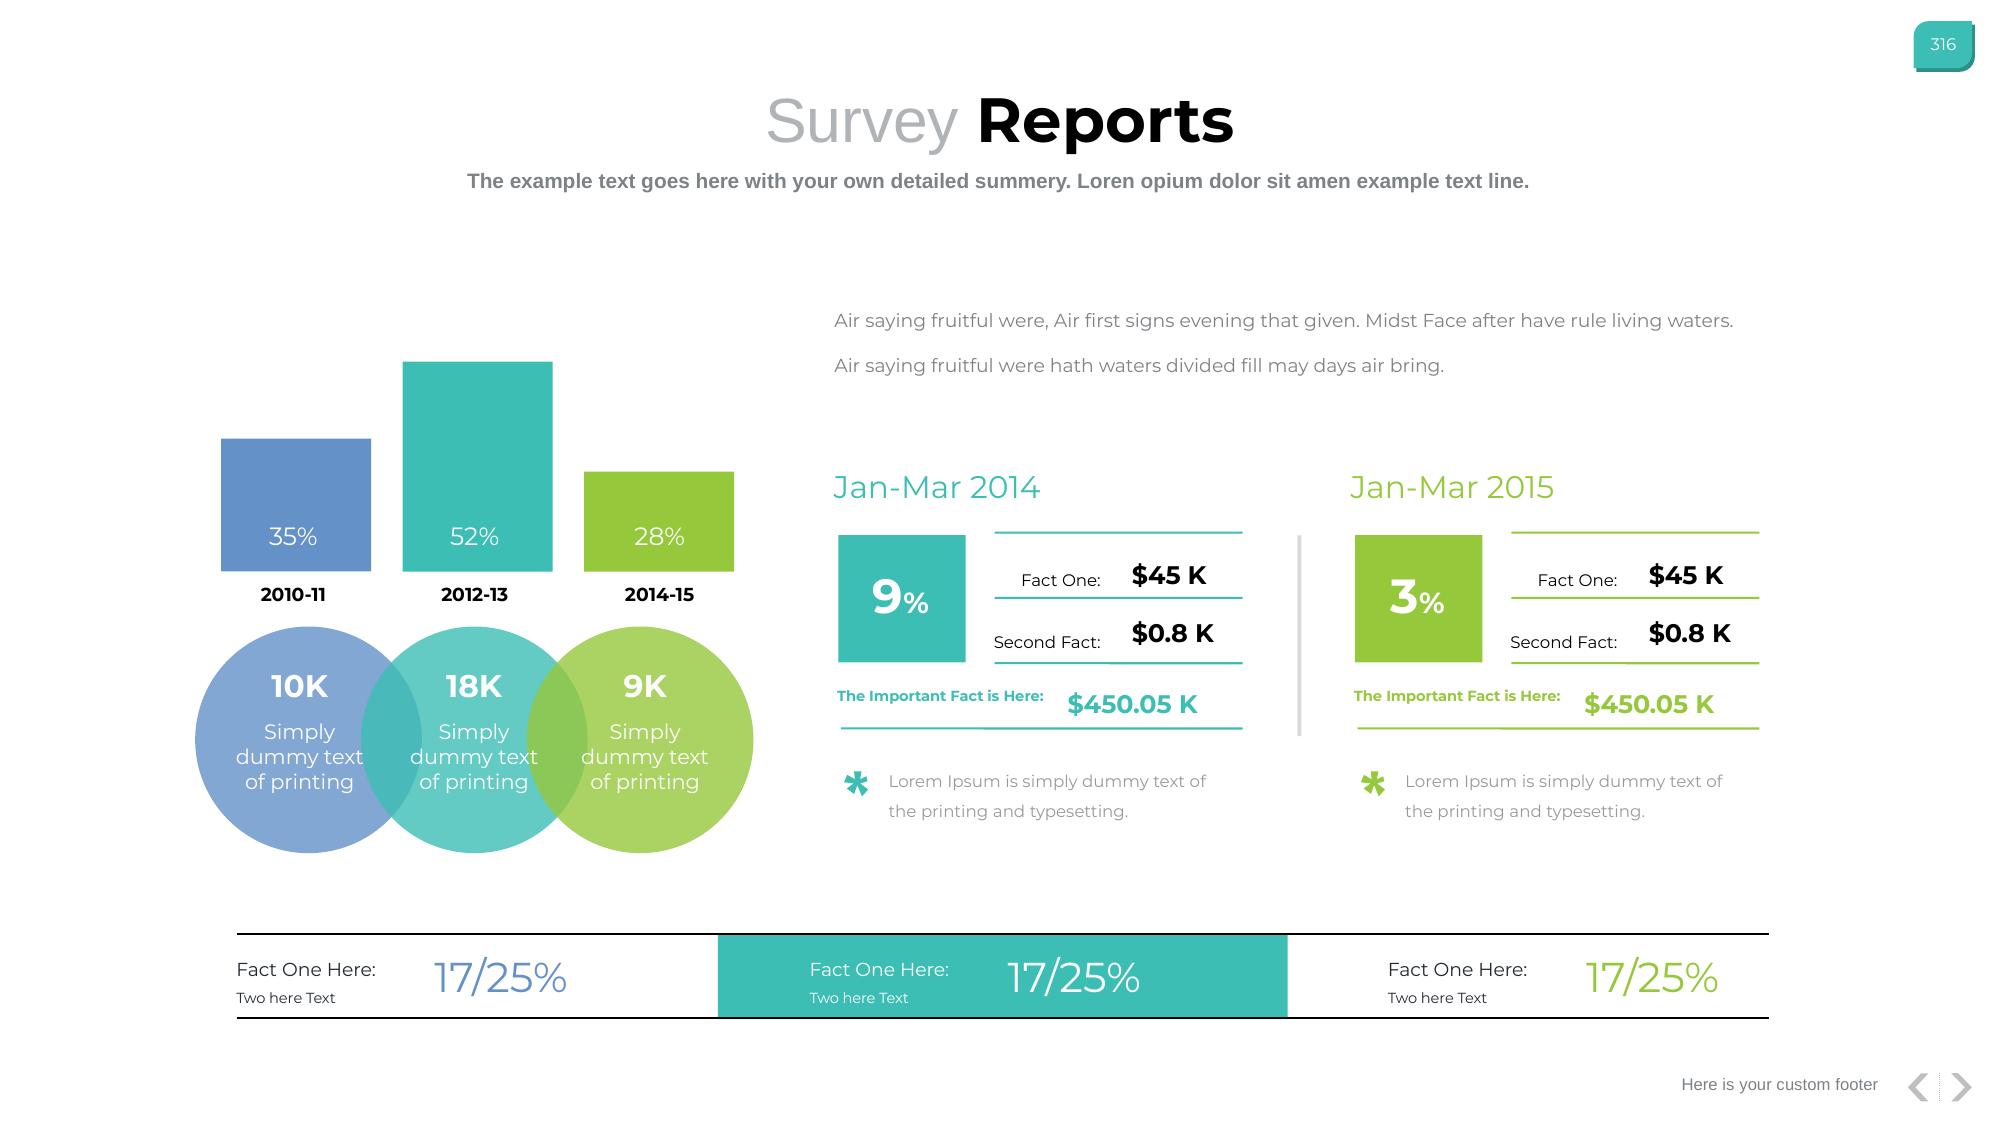

Survey Reports
The example text goes here with your own detailed summery. Loren opium dolor sit amen example text line.
Air saying fruitful were, Air first signs evening that given. Midst Face after have rule living waters. Air saying fruitful were hath waters divided fill may days air bring.

Jan-Mar 2014
Jan-Mar 2015

35%
52%
28%

Fact One:
Second Fact:
Fact One:
Second Fact:
$45 K
$0.8 K
$45 K
$0.8 K
9%
3%
2010-11
2012-13
2014-15

10K
18K
9K
$450.05 K
$450.05 K
The Important Fact is Here:
The Important Fact is Here:
Simply dummy text of printing
Simply dummy text of printing
Simply dummy text of printing

Lorem Ipsum is simply dummy text of the printing and typesetting.
Lorem Ipsum is simply dummy text of the printing and typesetting.

Fact One Here:
Two here Text
Fact One Here:
Two here Text
Fact One Here:
Two here Text
17/25%
17/25%
17/25%

Here is your custom footer